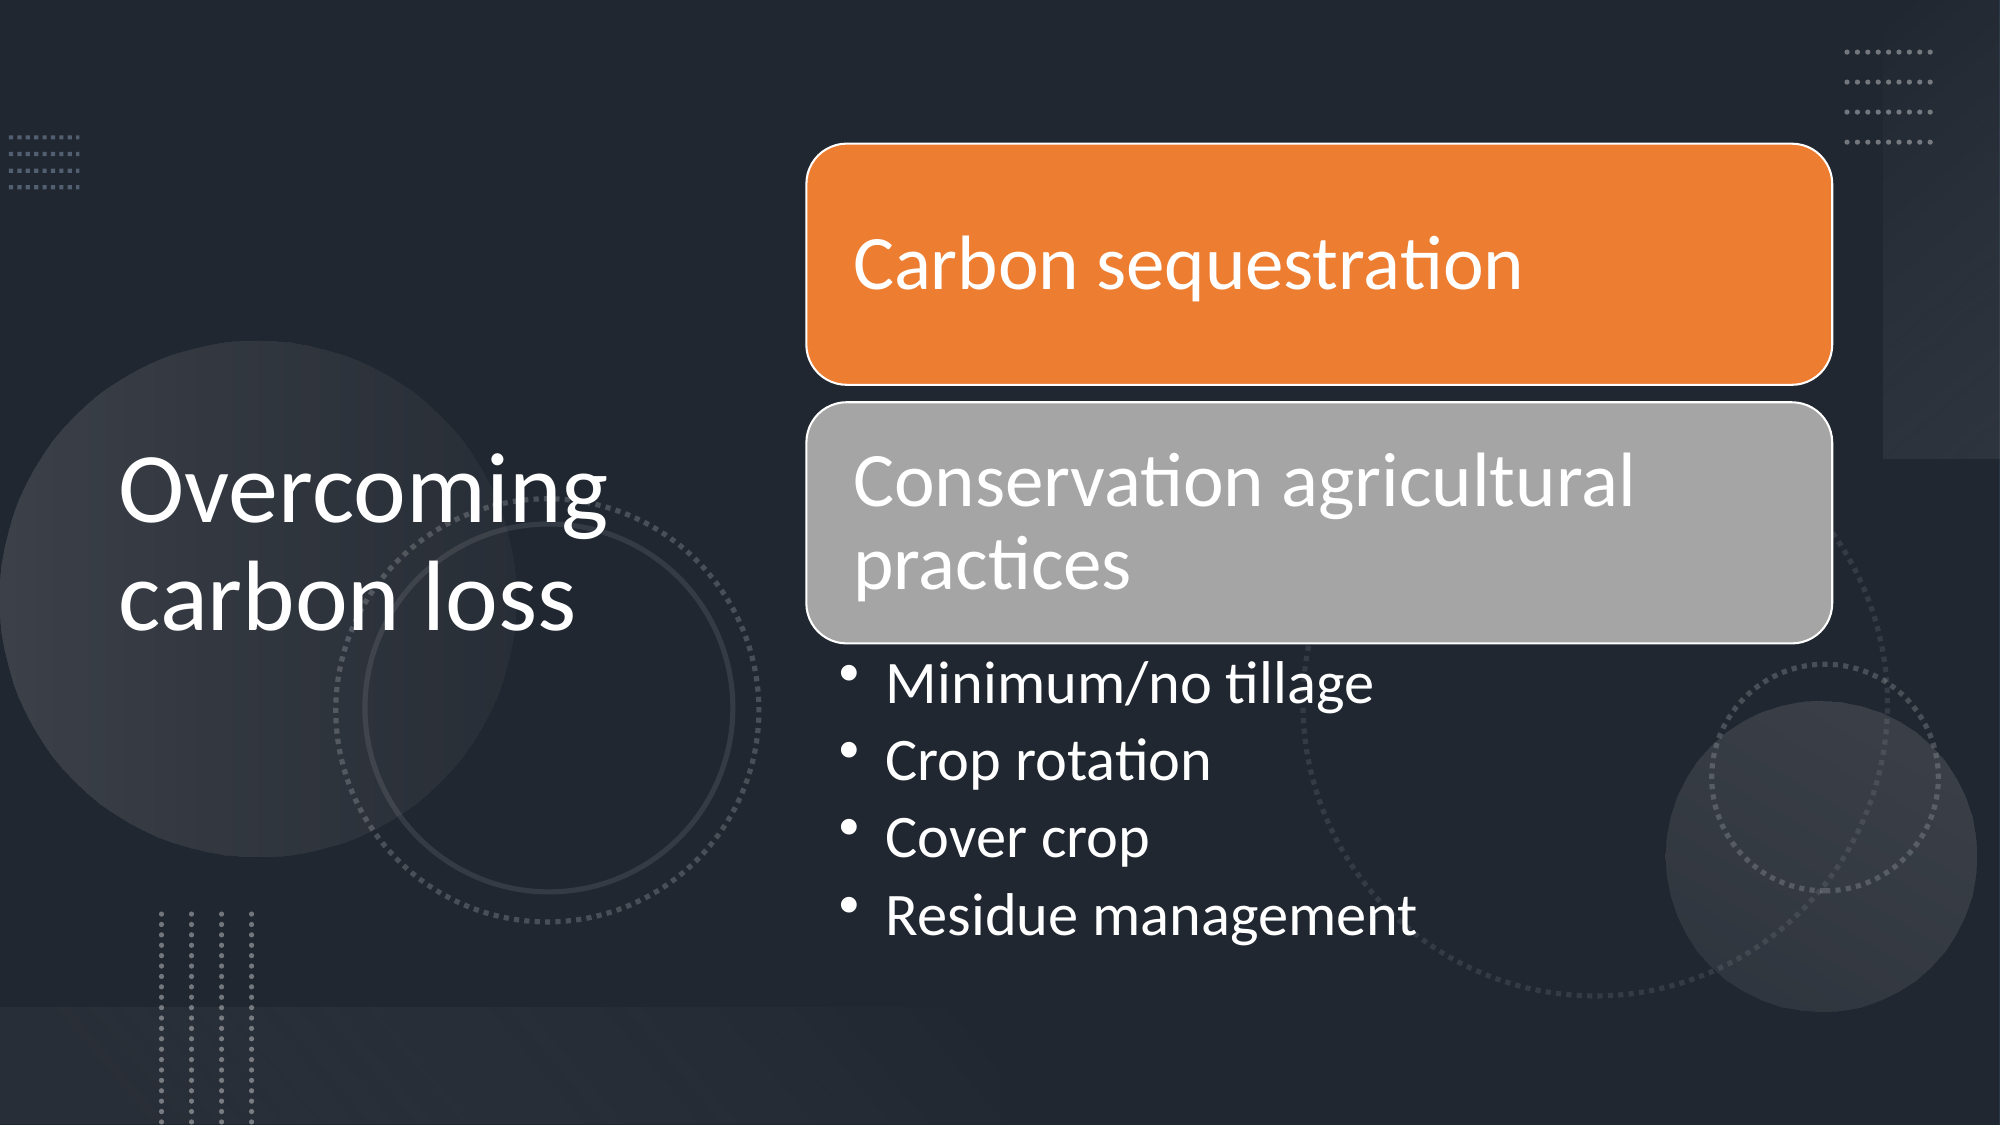

# Overcoming carbon loss
Carbon sequestration
Conservation agricultural practices
Minimum/no tillage
Crop rotation
Cover crop
Residue management